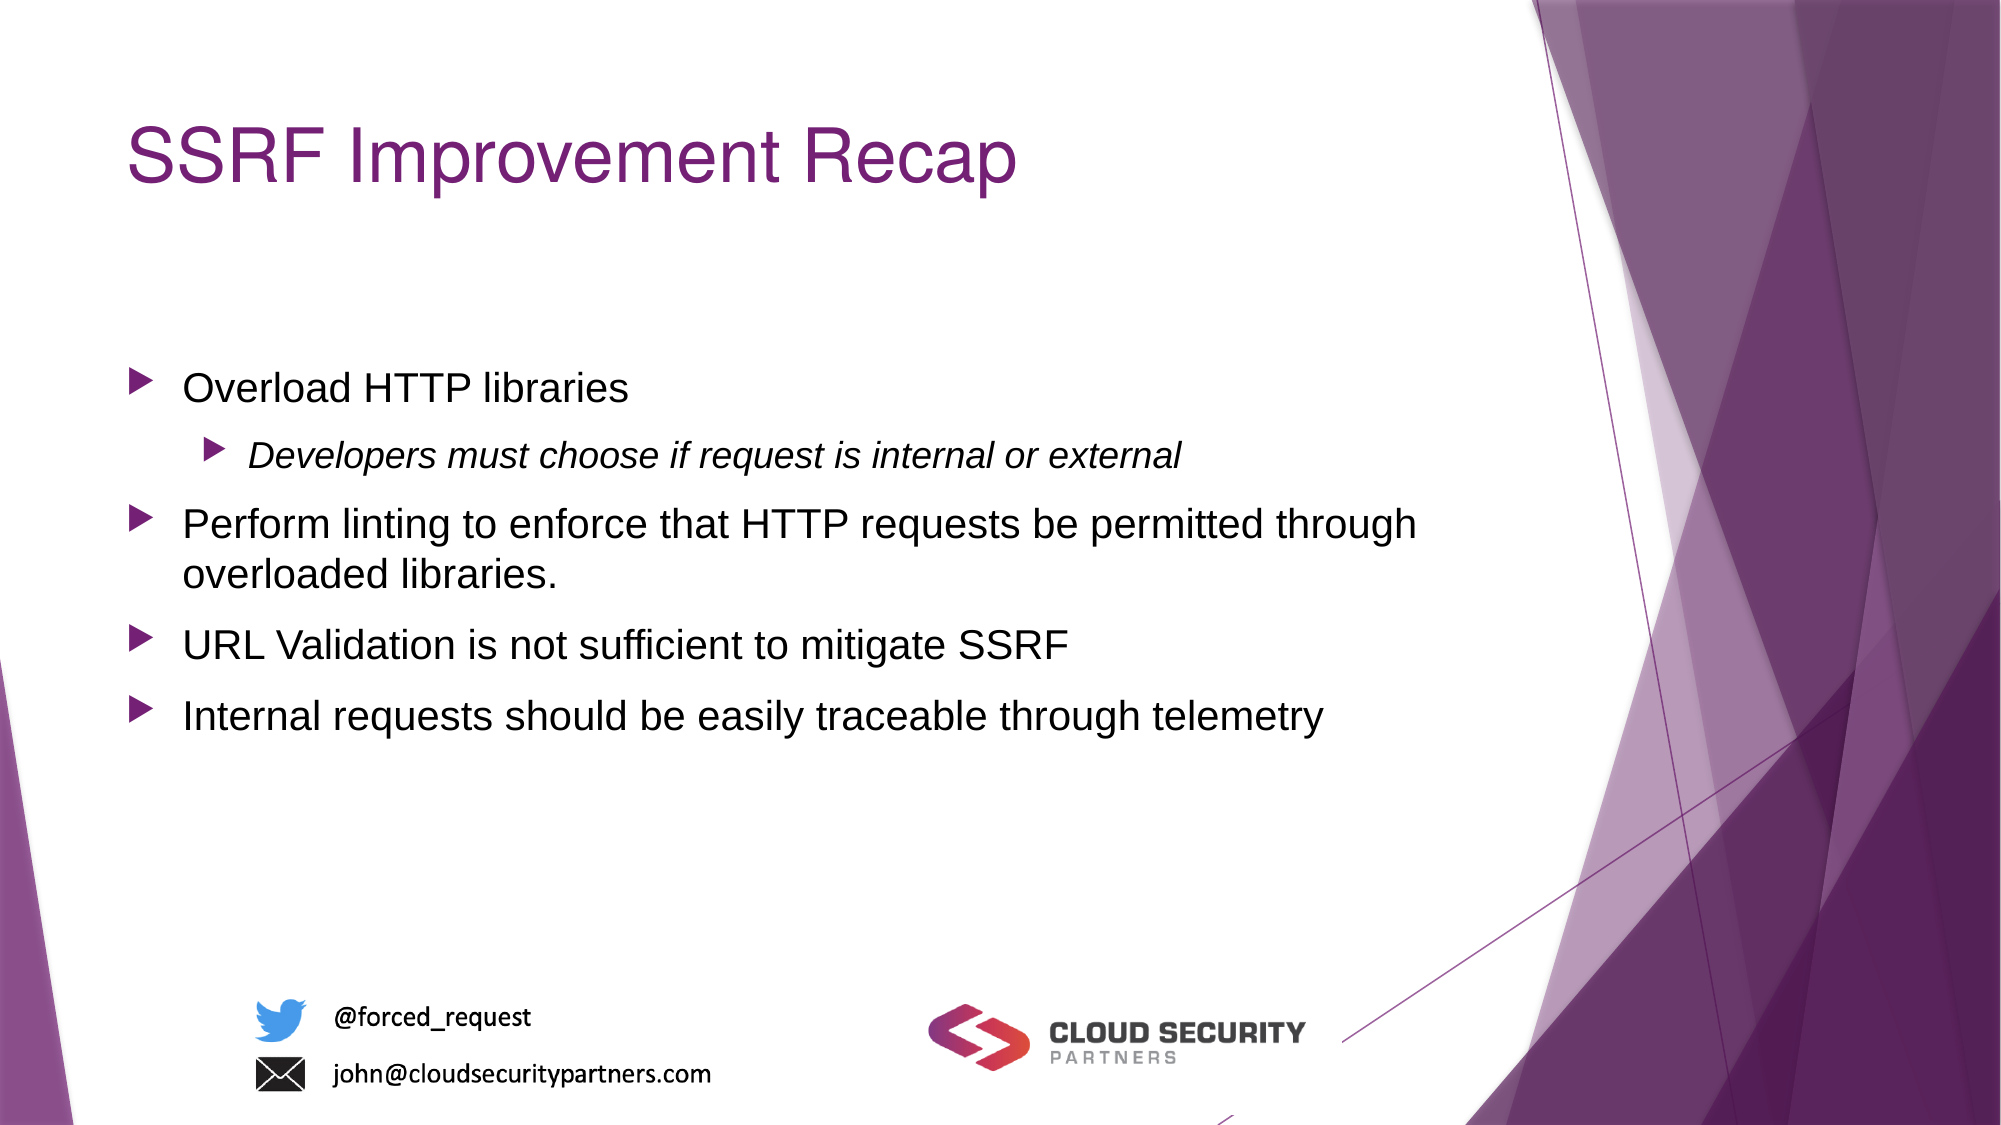

# SSRF Improvement Recap
Overload HTTP libraries
Developers must choose if request is internal or external
Perform linting to enforce that HTTP requests be permitted through overloaded libraries.
URL Validation is not sufficient to mitigate SSRF
Internal requests should be easily traceable through telemetry